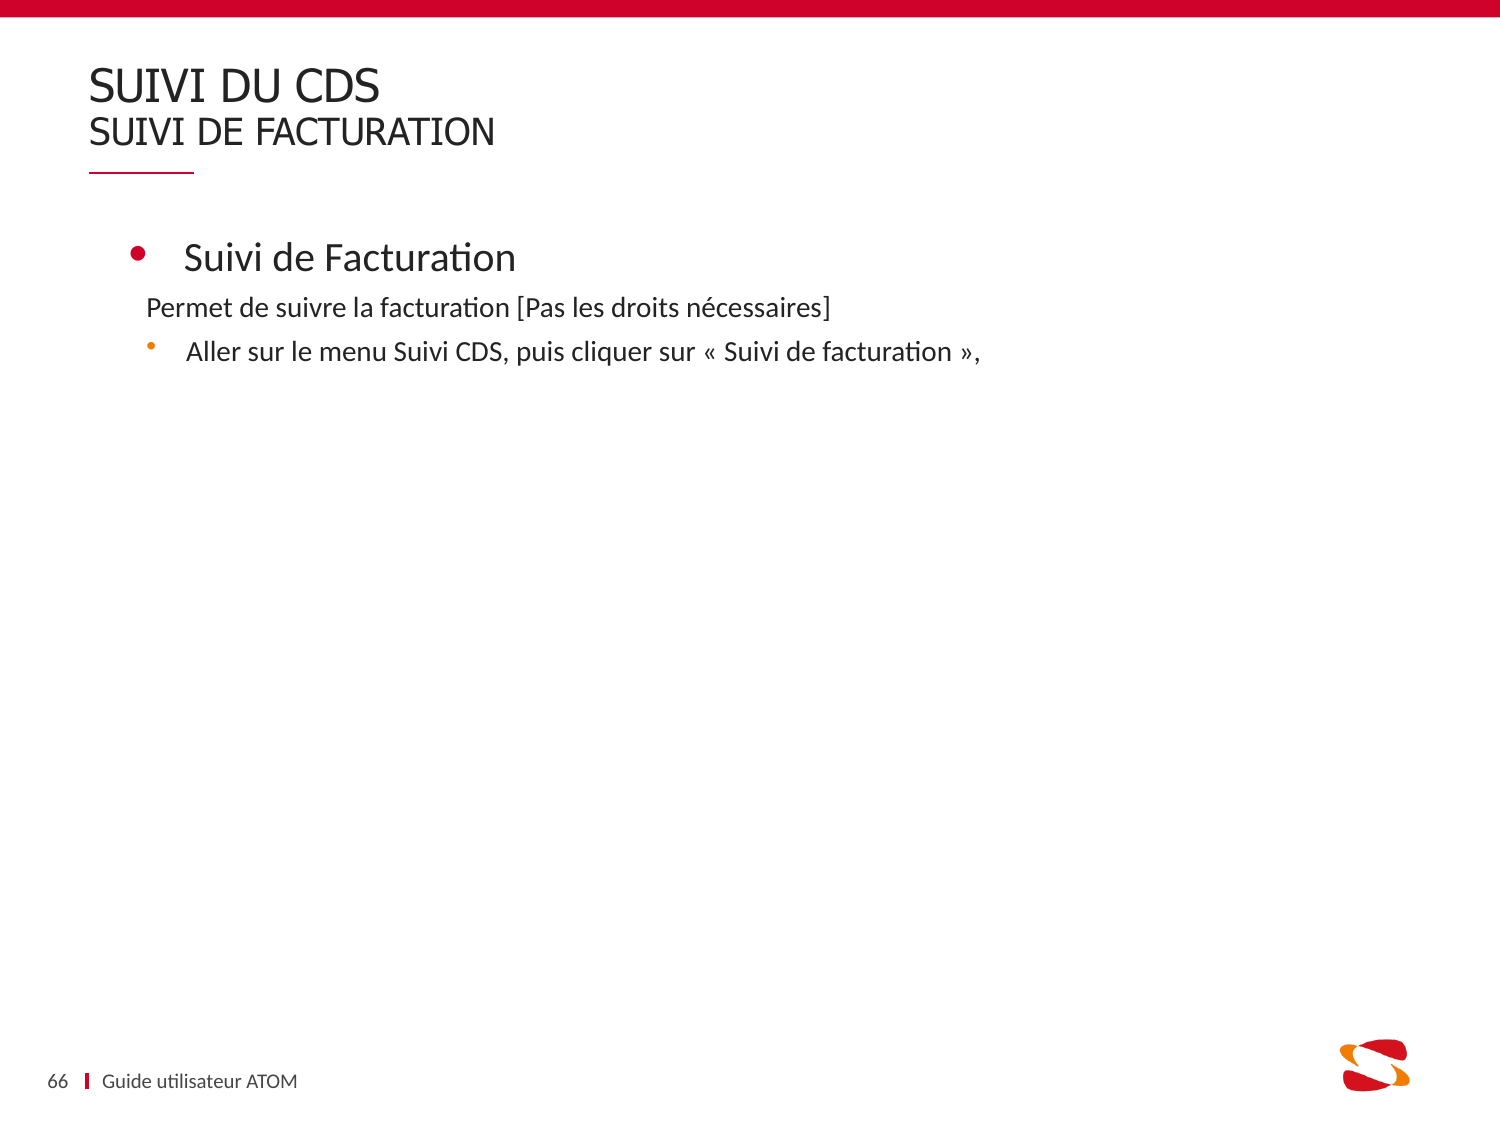

# Suivi DU CDS Suivi de facturation
Suivi de Facturation
Permet de suivre la facturation [Pas les droits nécessaires]
Aller sur le menu Suivi CDS, puis cliquer sur « Suivi de facturation »,

66
Guide utilisateur ATOM